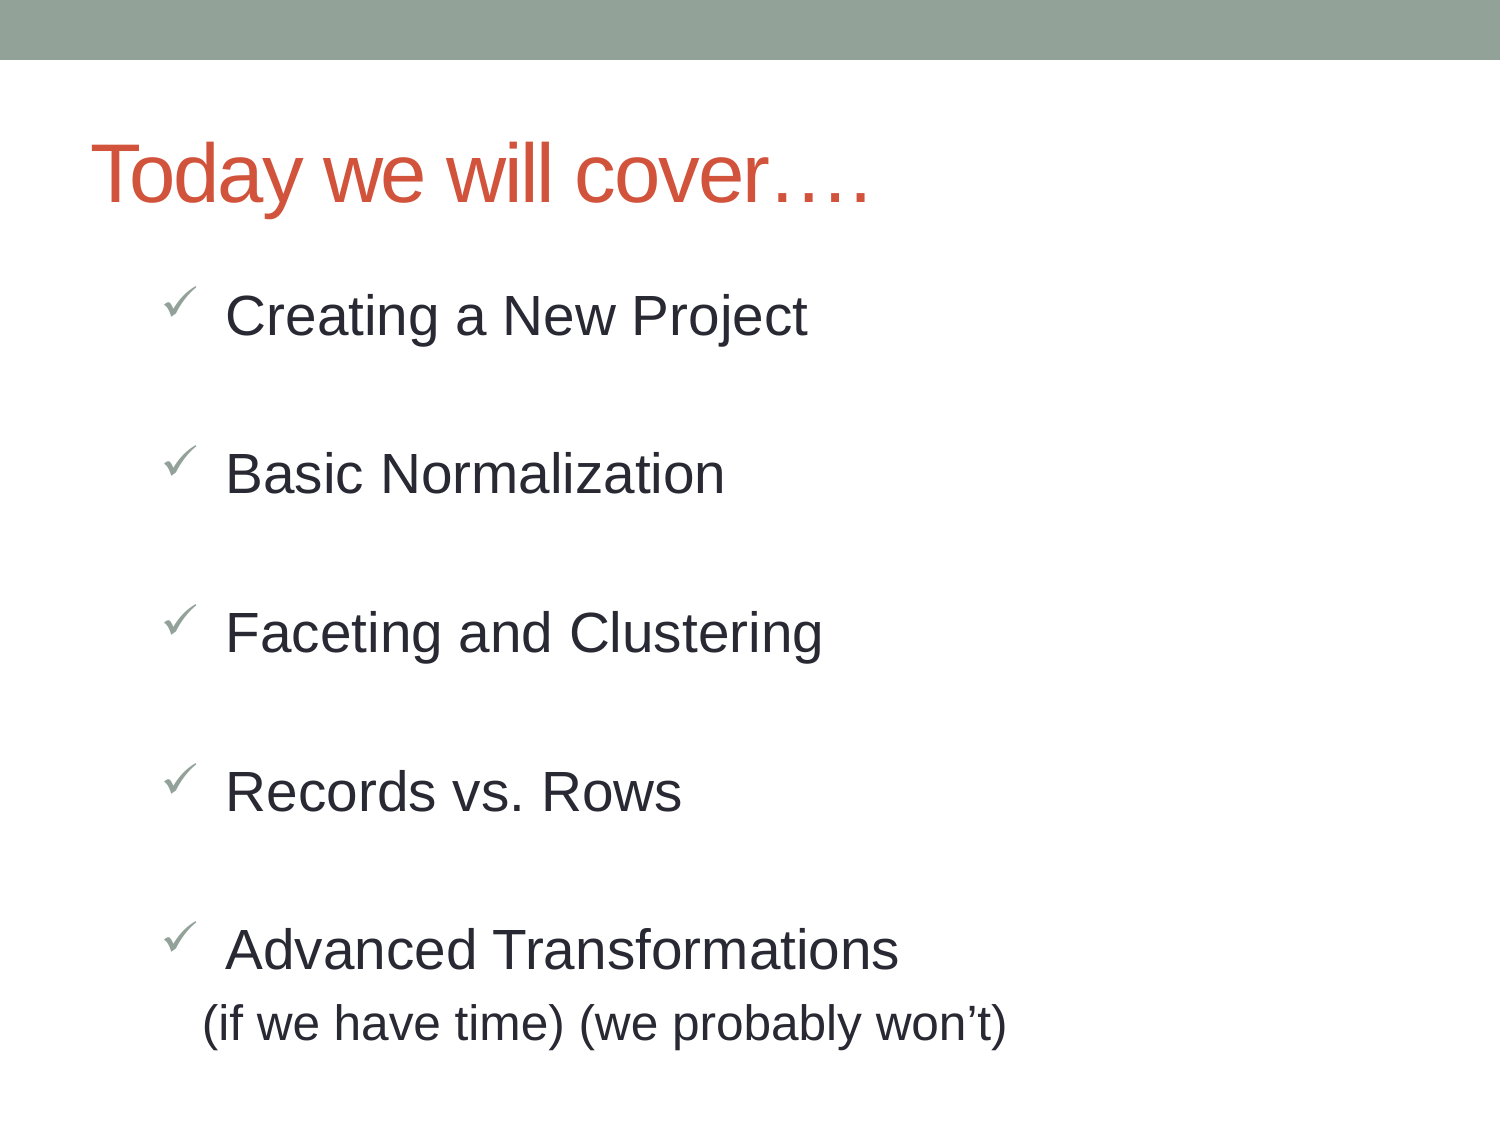

# Today we will cover….
  Creating a New Project

  Basic Normalization

  Faceting and Clustering

  Records vs. Rows

  Advanced Transformations
	(if we have time) (we probably won’t)